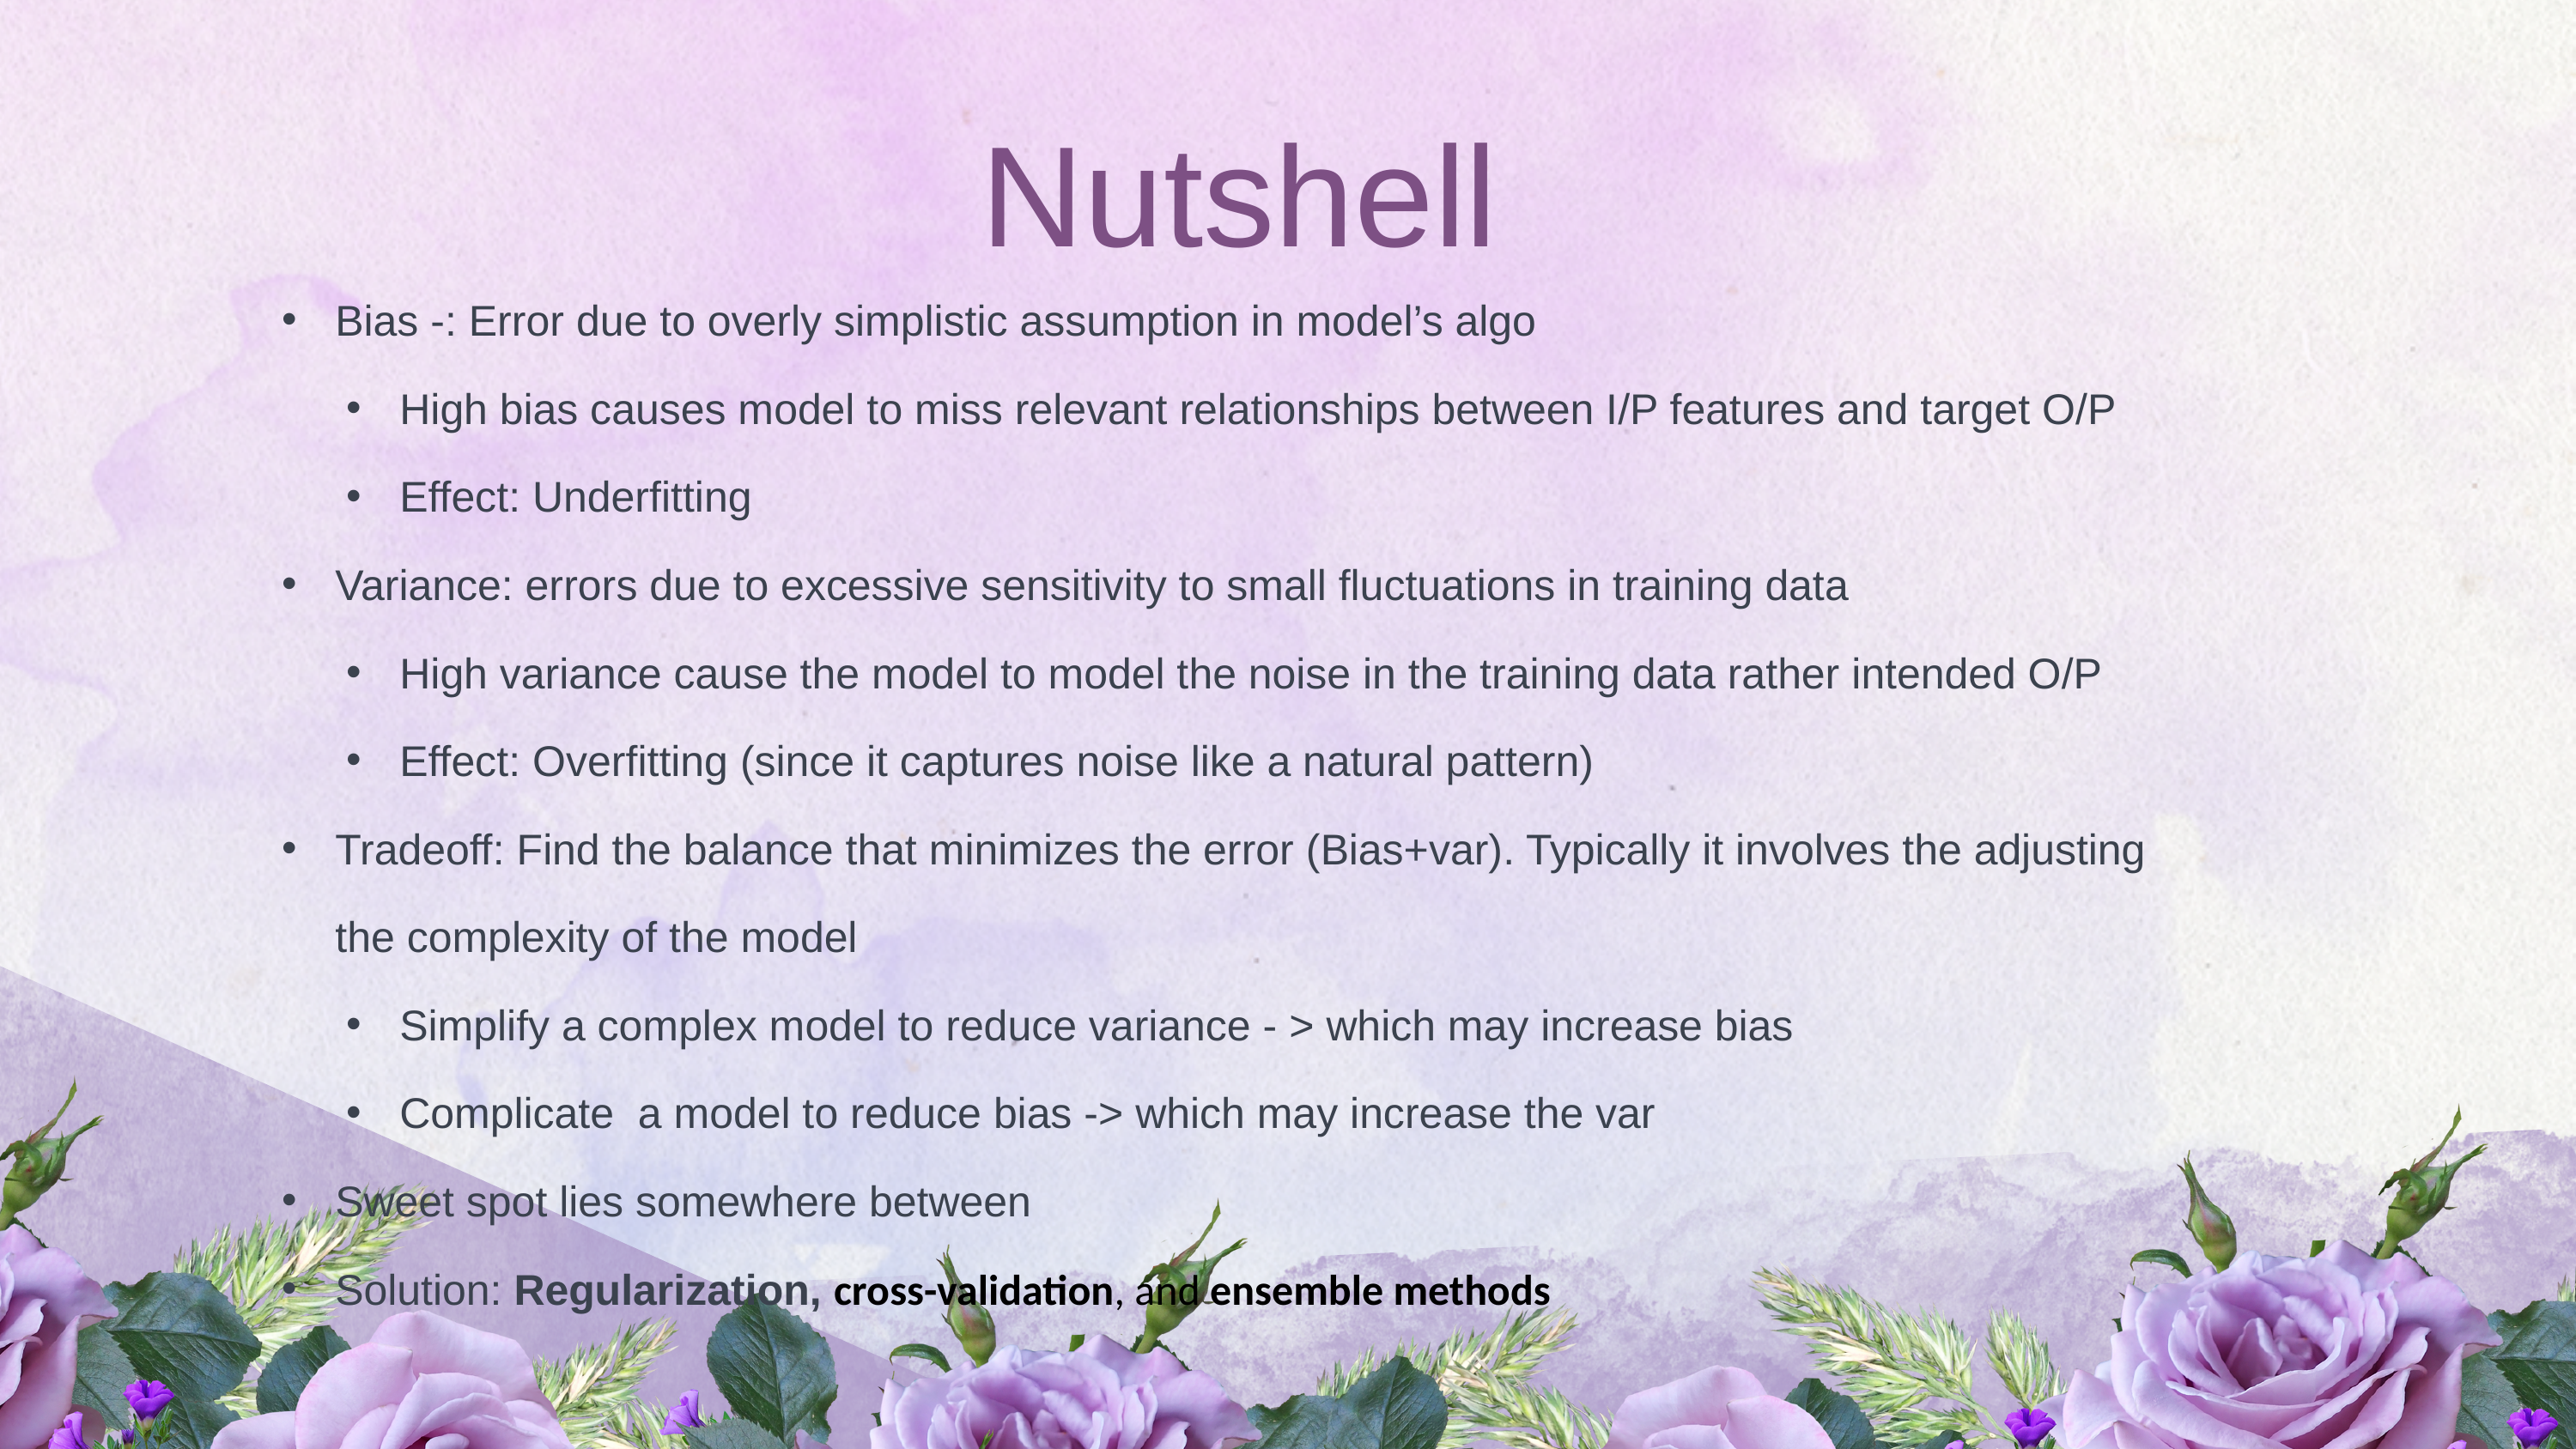

Nutshell
Bias -: Error due to overly simplistic assumption in model’s algo
High bias causes model to miss relevant relationships between I/P features and target O/P
Effect: Underfitting
Variance: errors due to excessive sensitivity to small fluctuations in training data
High variance cause the model to model the noise in the training data rather intended O/P
Effect: Overfitting (since it captures noise like a natural pattern)
Tradeoff: Find the balance that minimizes the error (Bias+var). Typically it involves the adjusting the complexity of the model
Simplify a complex model to reduce variance - > which may increase bias
Complicate  a model to reduce bias -> which may increase the var
Sweet spot lies somewhere between
Solution: Regularization, cross-validation, and ensemble methods